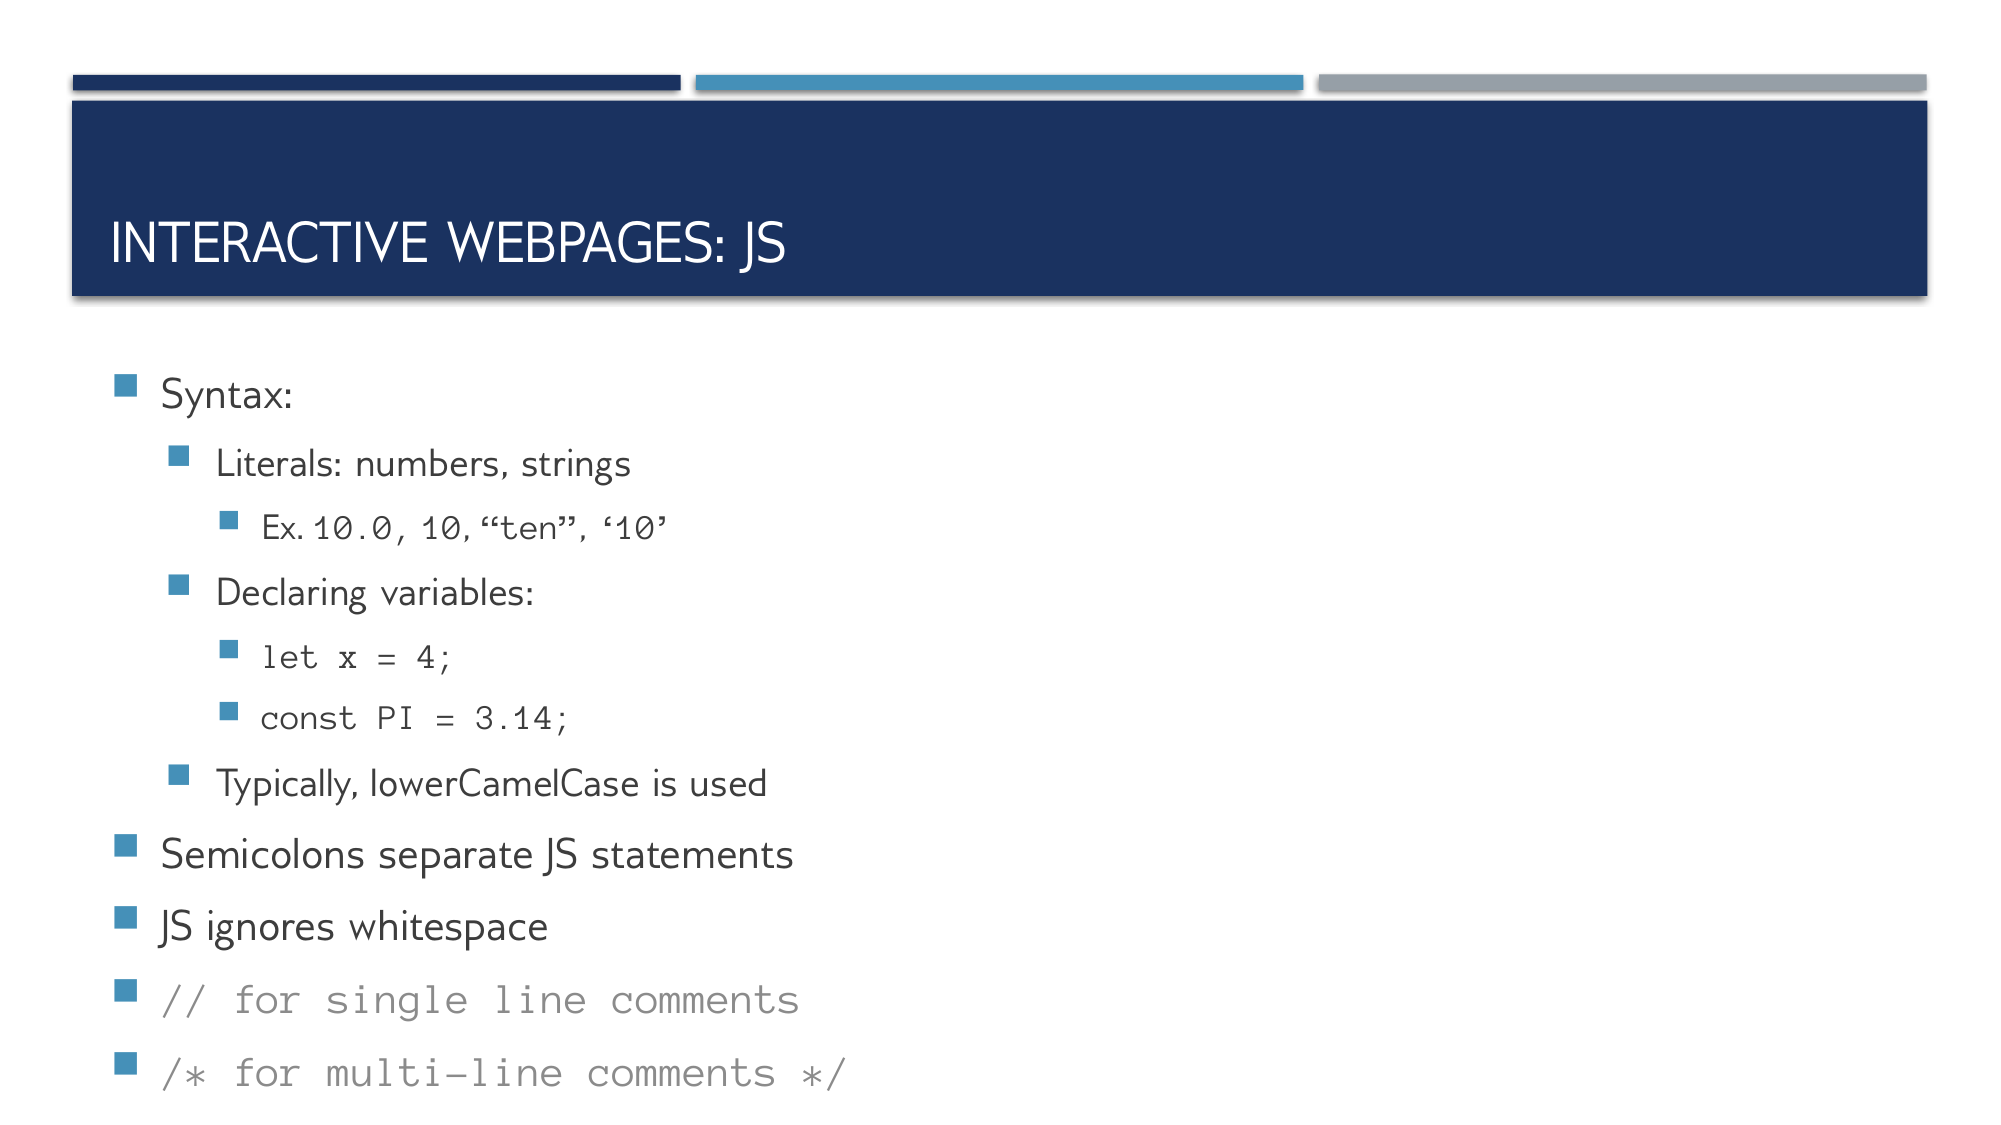

# Interactive webpages: js
Syntax:
Literals: numbers, strings
Ex. 10.0, 10, “ten”, ‘10’
Declaring variables:
let x = 4;
const PI = 3.14;
Typically, lowerCamelCase is used
Semicolons separate JS statements
JS ignores whitespace
// for single line comments
/* for multi-line comments */